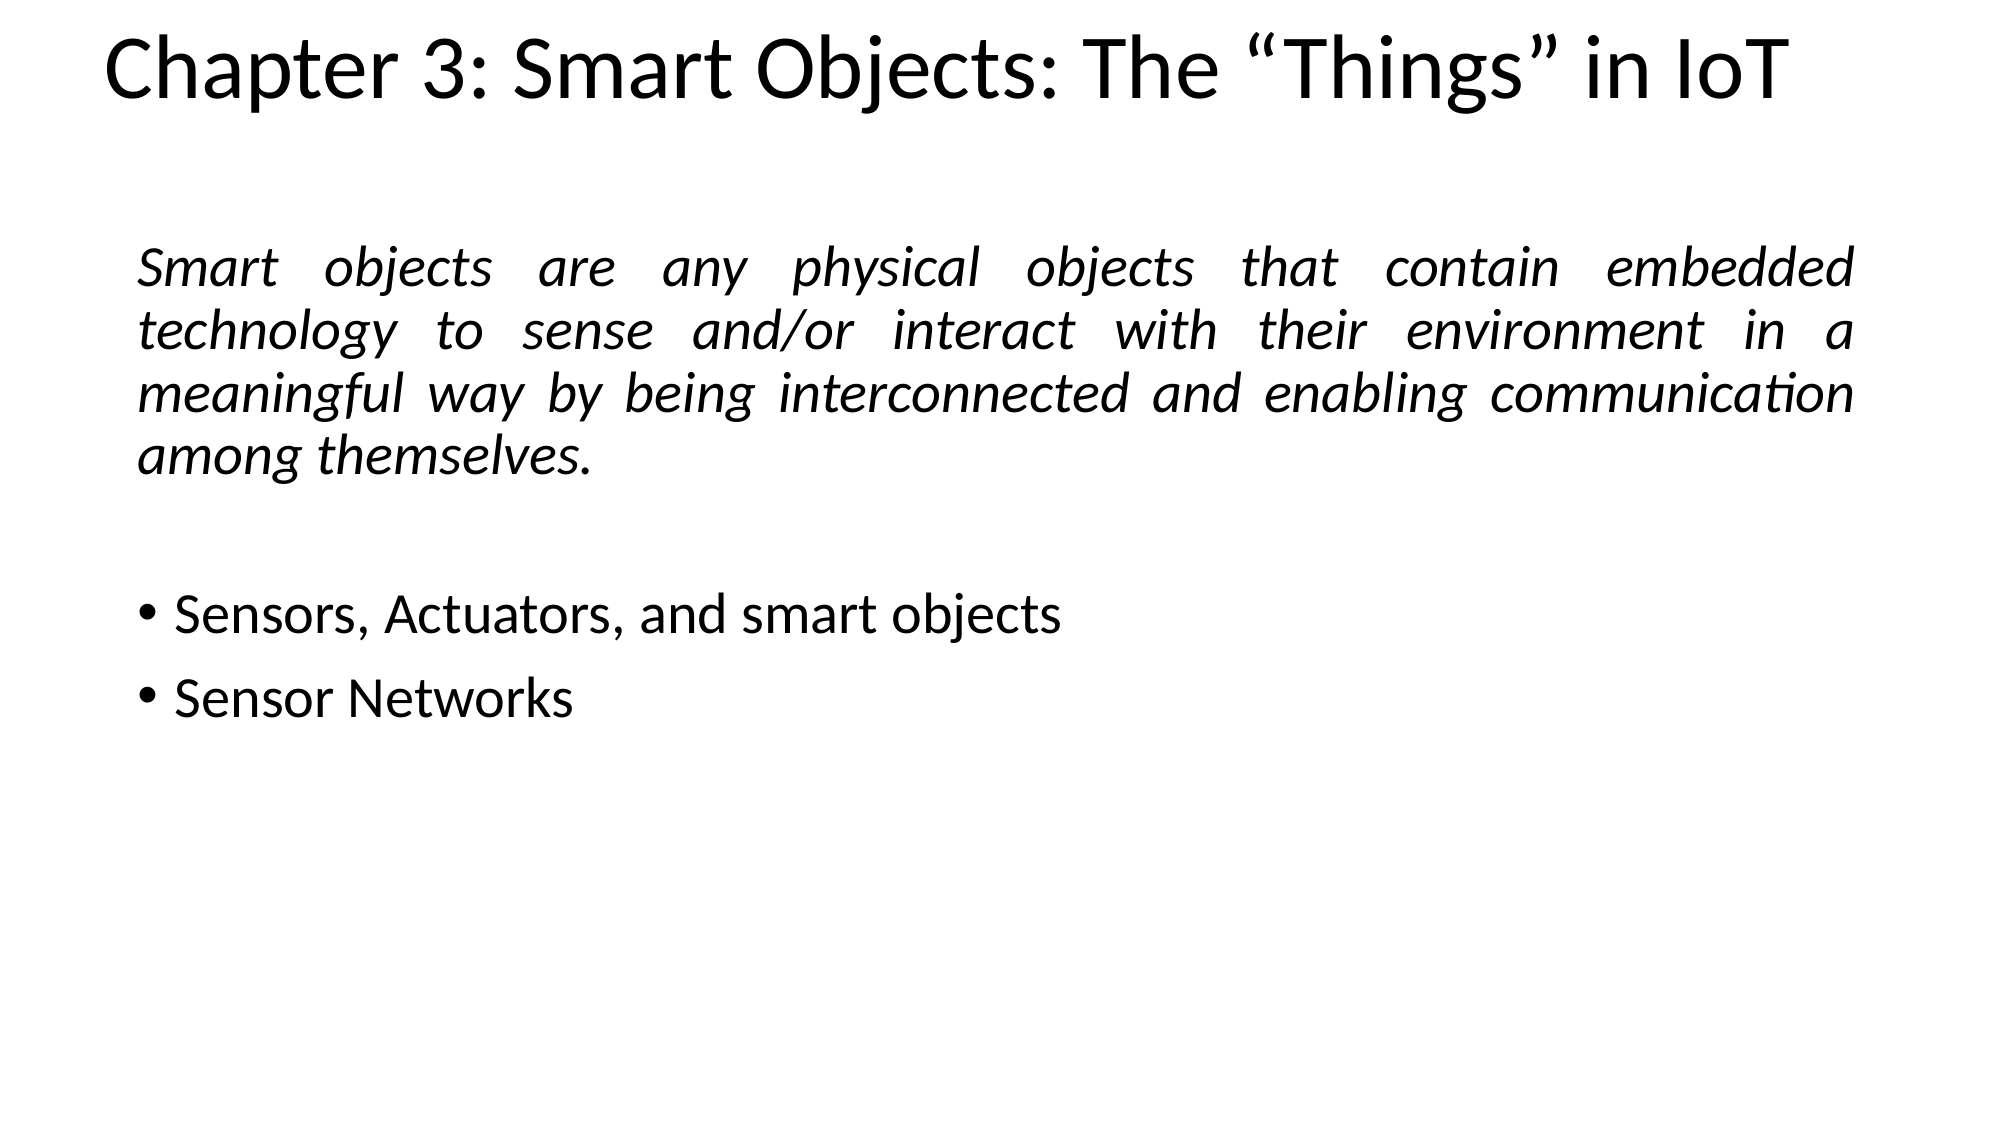

# Chapter 3: Smart Objects: The “Things” in IoT
Smart objects are any physical objects that contain embedded technology to sense and/or interact with their environment in a meaningful way by being interconnected and enabling communication among themselves.

Sensors, Actuators, and smart objects
Sensor Networks